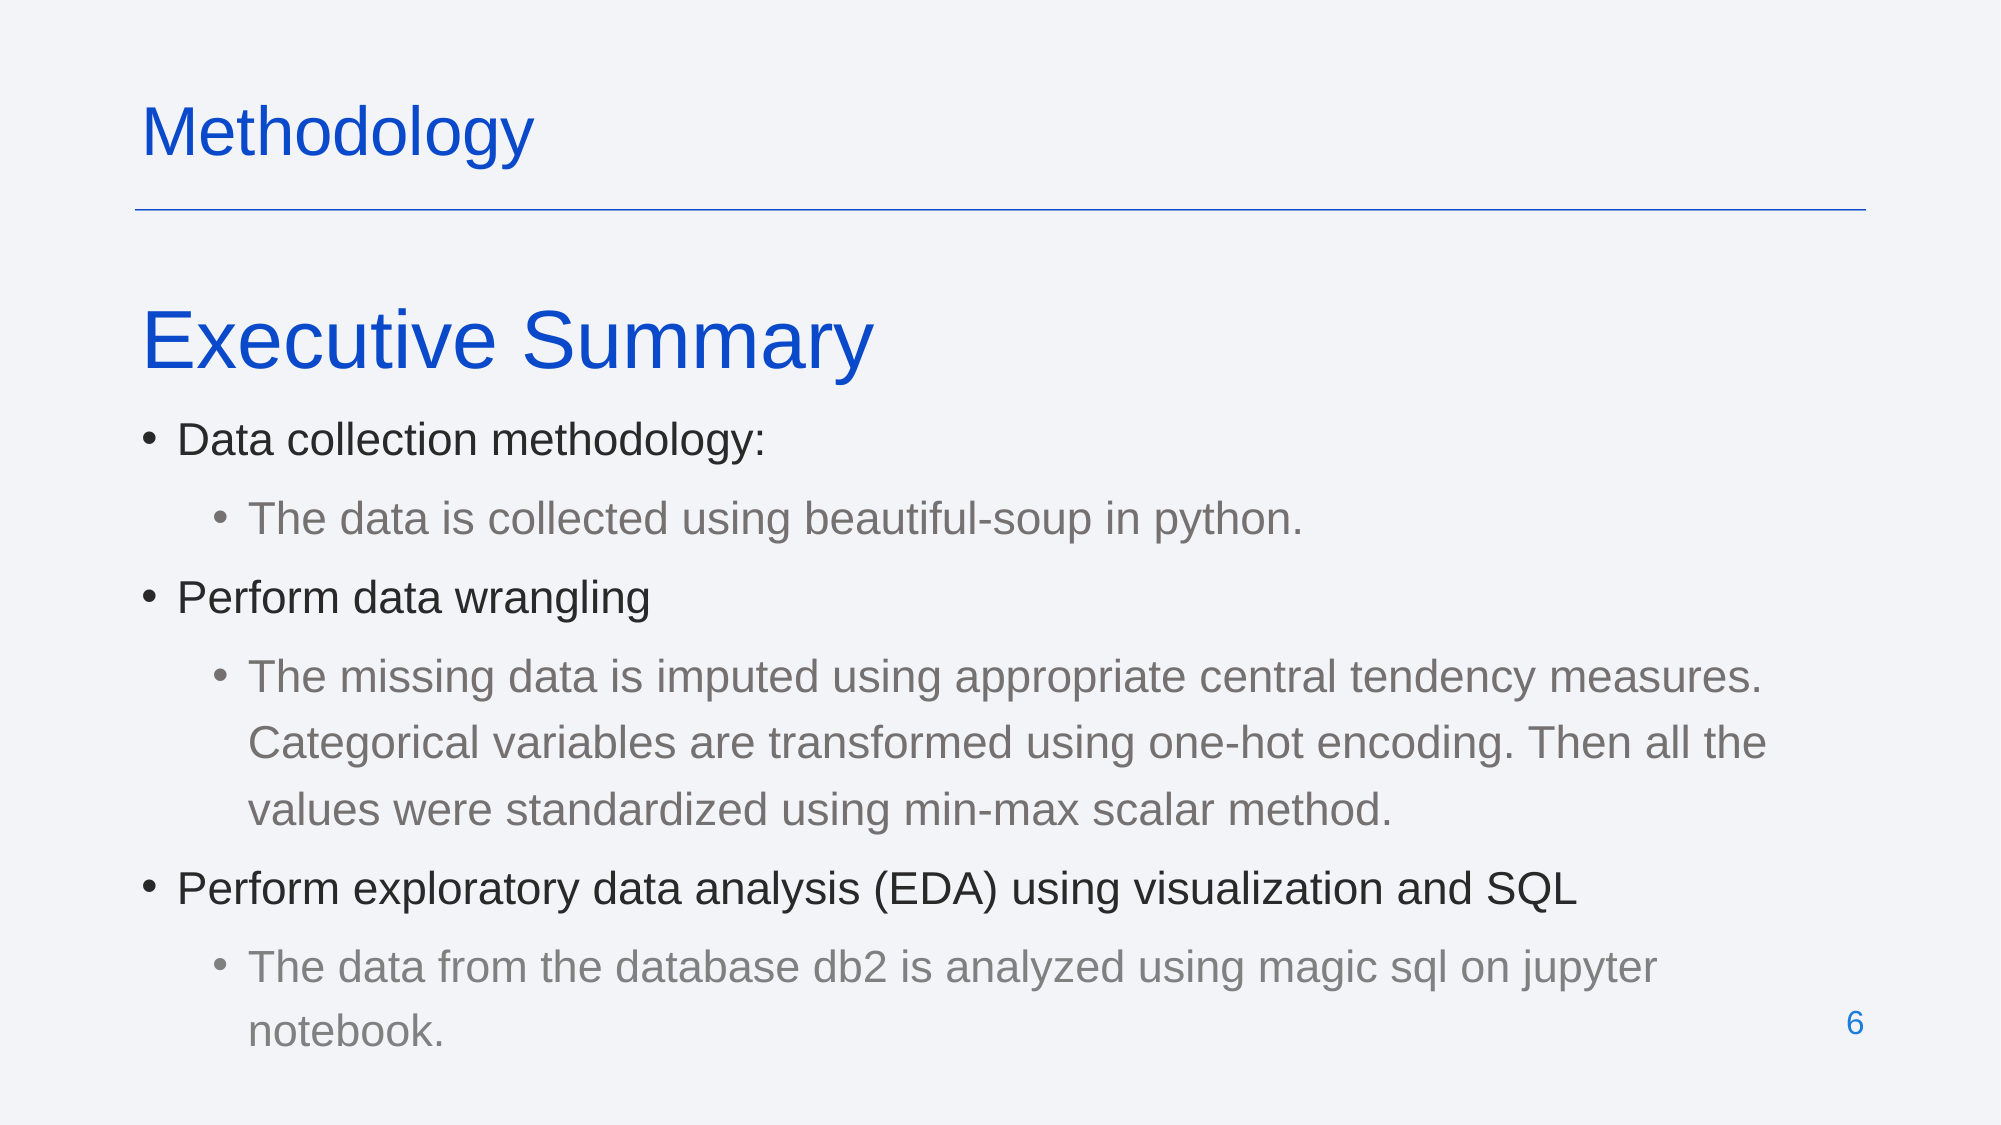

Methodology
Executive Summary
Data collection methodology:
The data is collected using beautiful-soup in python.
Perform data wrangling
The missing data is imputed using appropriate central tendency measures. Categorical variables are transformed using one-hot encoding. Then all the values were standardized using min-max scalar method.
Perform exploratory data analysis (EDA) using visualization and SQL
The data from the database db2 is analyzed using magic sql on jupyter notebook.

6